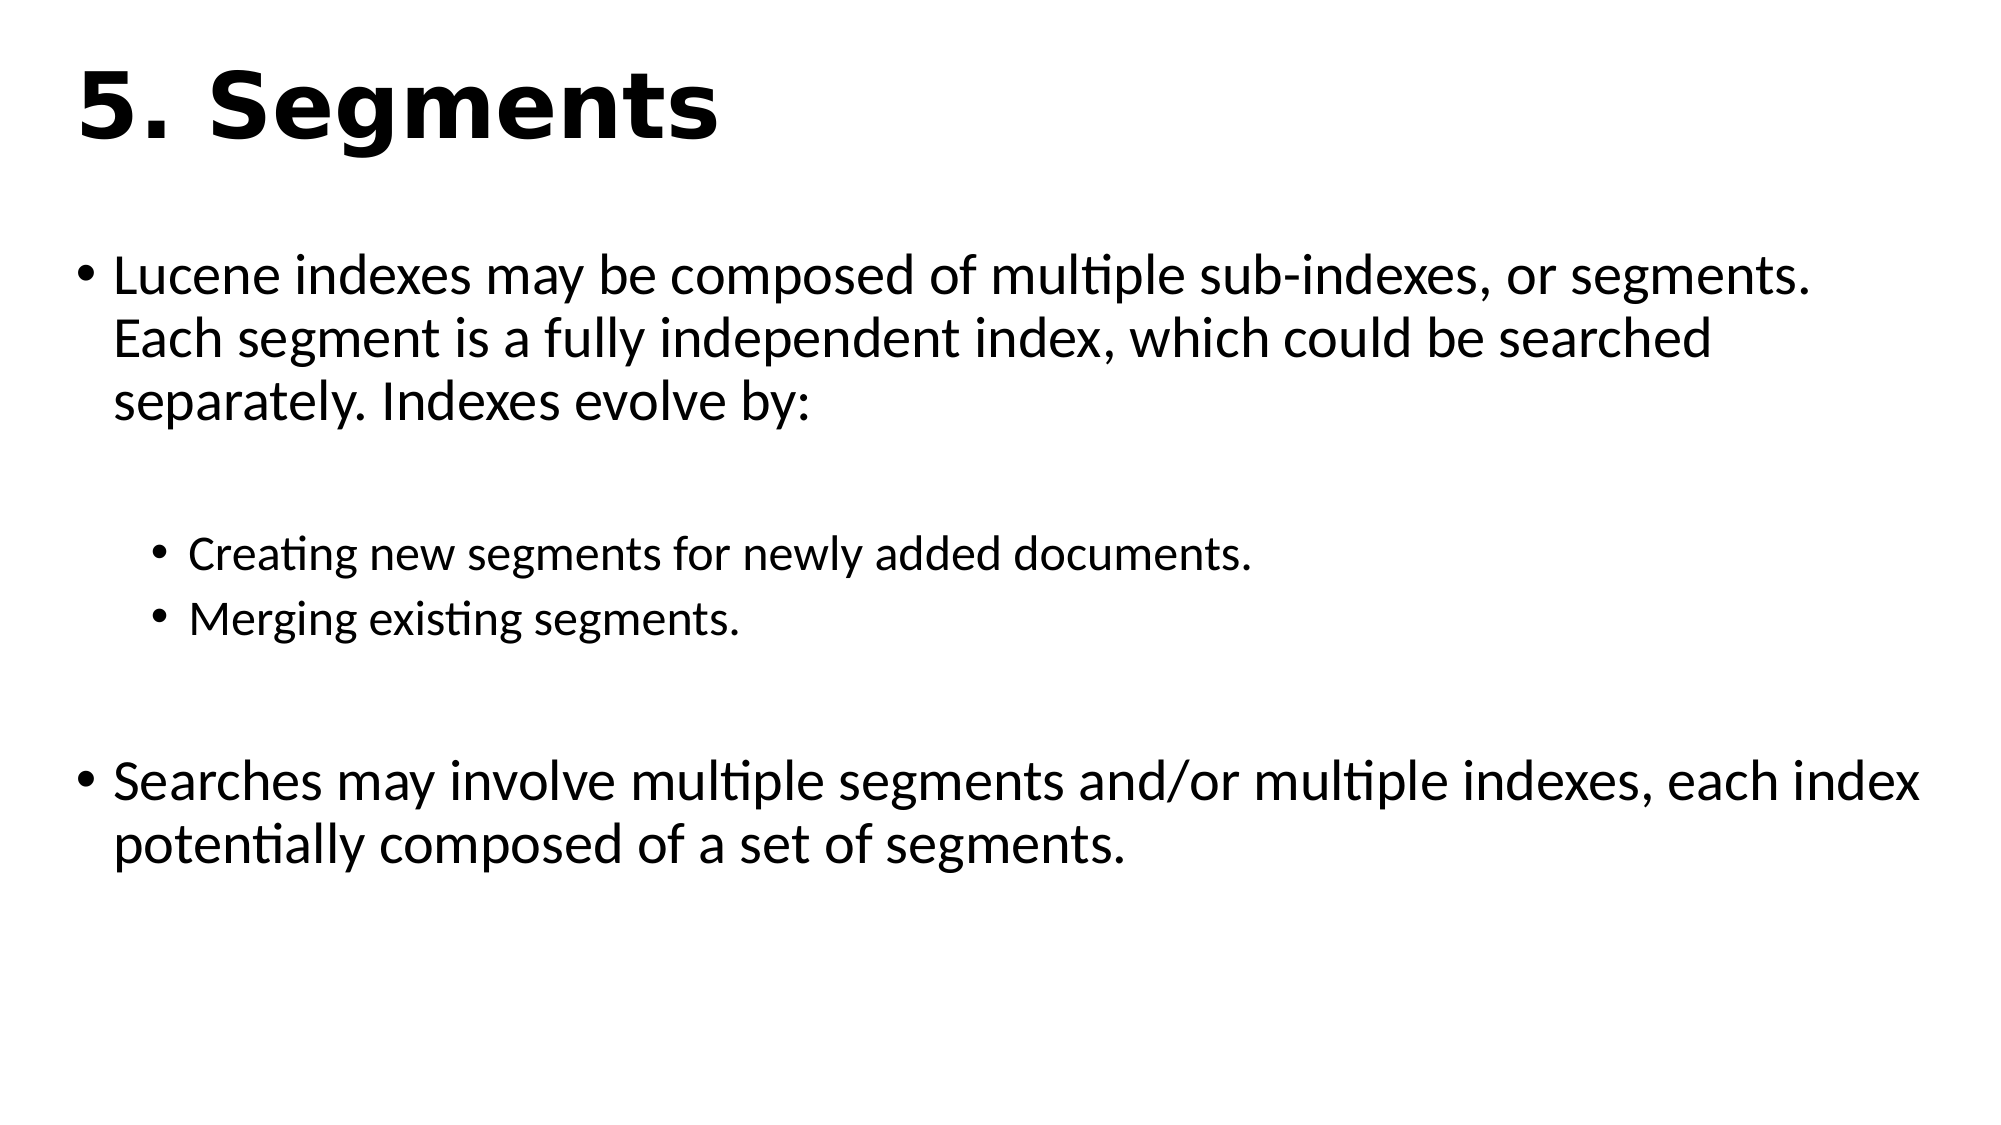

# 5. Segments
Lucene indexes may be composed of multiple sub-indexes, or segments. Each segment is a fully independent index, which could be searched separately. Indexes evolve by:

Creating new segments for newly added documents.
Merging existing segments.

Searches may involve multiple segments and/or multiple indexes, each index potentially composed of a set of segments.